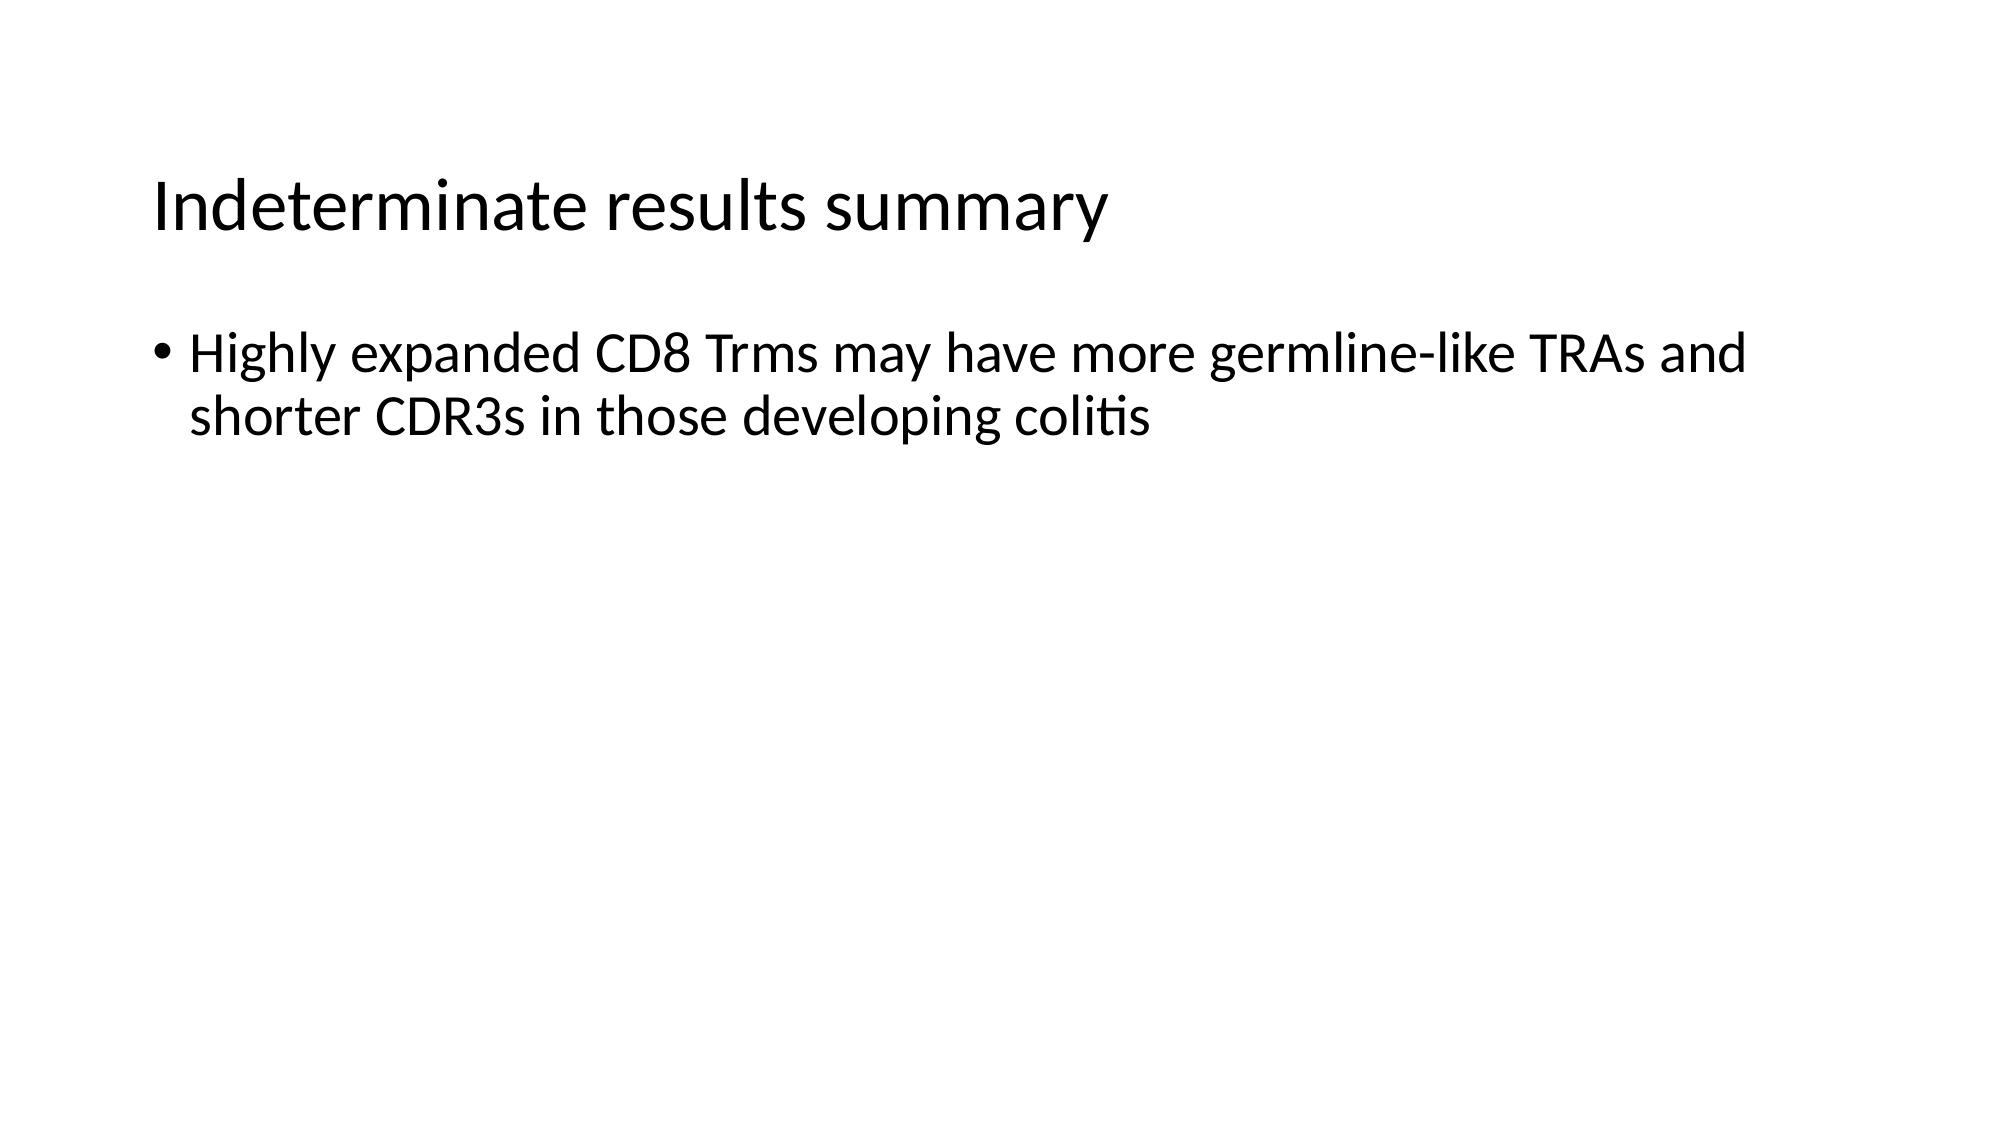

# Indeterminate results summary
Highly expanded CD8 Trms may have more germline-like TRAs and shorter CDR3s in those developing colitis